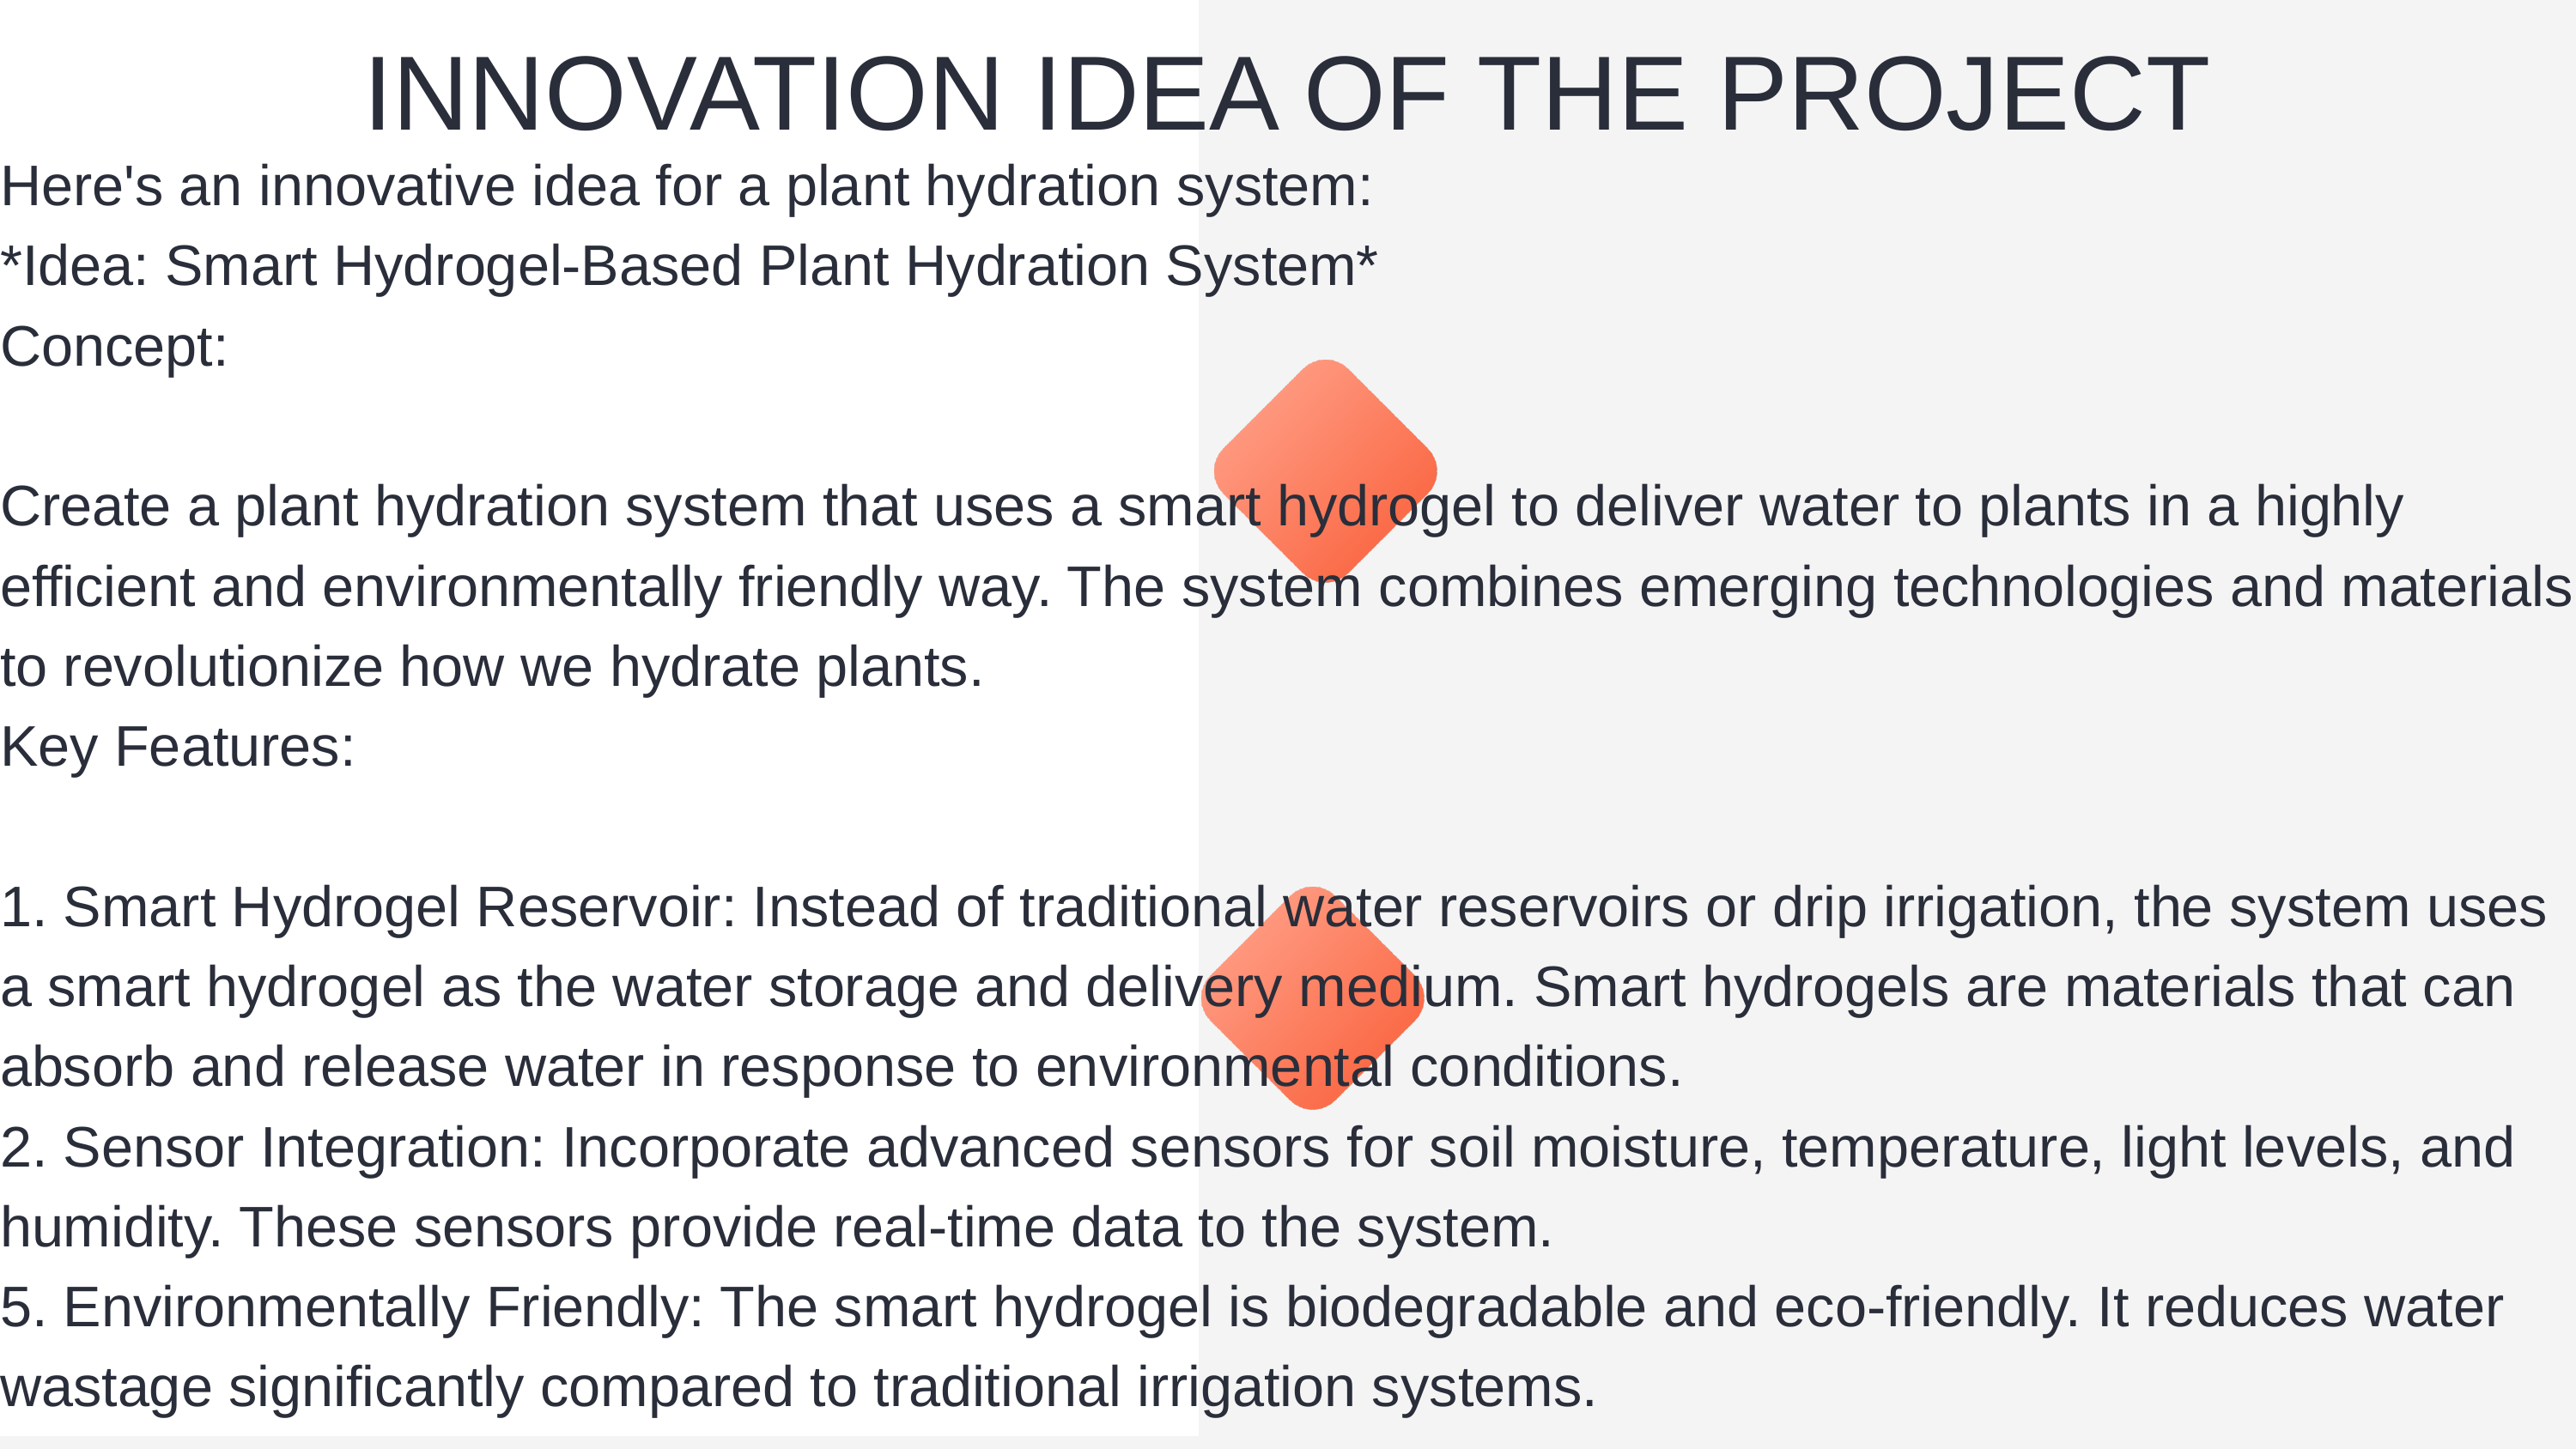

INNOVATION IDEA OF THE PROJECT
Here's an innovative idea for a plant hydration system:
*Idea: Smart Hydrogel-Based Plant Hydration System*
Concept:

Create a plant hydration system that uses a smart hydrogel to deliver water to plants in a highly efficient and environmentally friendly way. The system combines emerging technologies and materials to revolutionize how we hydrate plants.
Key Features:

1. Smart Hydrogel Reservoir: Instead of traditional water reservoirs or drip irrigation, the system uses a smart hydrogel as the water storage and delivery medium. Smart hydrogels are materials that can absorb and release water in response to environmental conditions.
2. Sensor Integration: Incorporate advanced sensors for soil moisture, temperature, light levels, and humidity. These sensors provide real-time data to the system.
5. Environmentally Friendly: The smart hydrogel is biodegradable and eco-friendly. It reduces water wastage significantly compared to traditional irrigation systems.